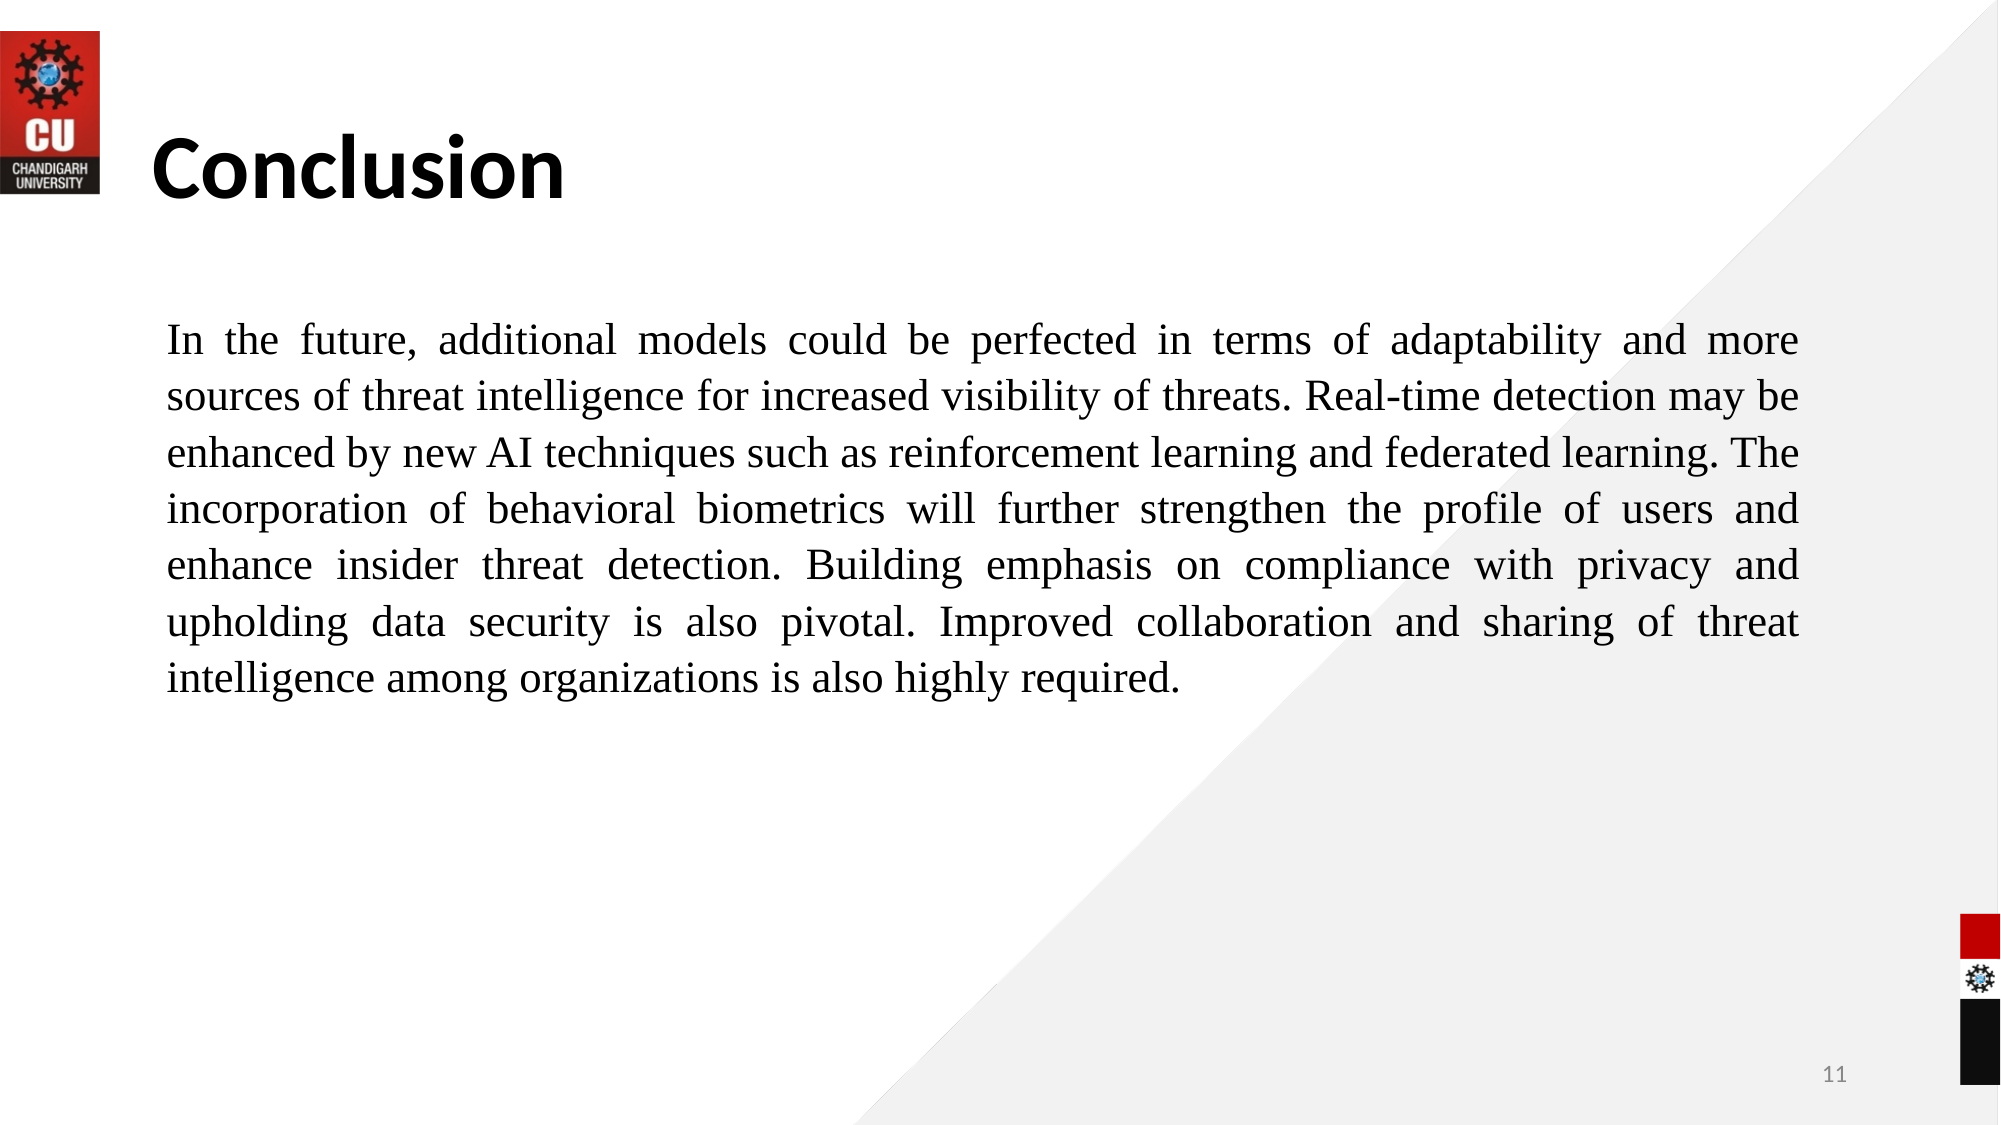

# Conclusion
In the future, additional models could be perfected in terms of adaptability and more sources of threat intelligence for increased visibility of threats. Real-time detection may be enhanced by new AI techniques such as reinforcement learning and federated learning. The incorporation of behavioral biometrics will further strengthen the profile of users and enhance insider threat detection. Building emphasis on compliance with privacy and upholding data security is also pivotal. Improved collaboration and sharing of threat intelligence among organizations is also highly required.
11